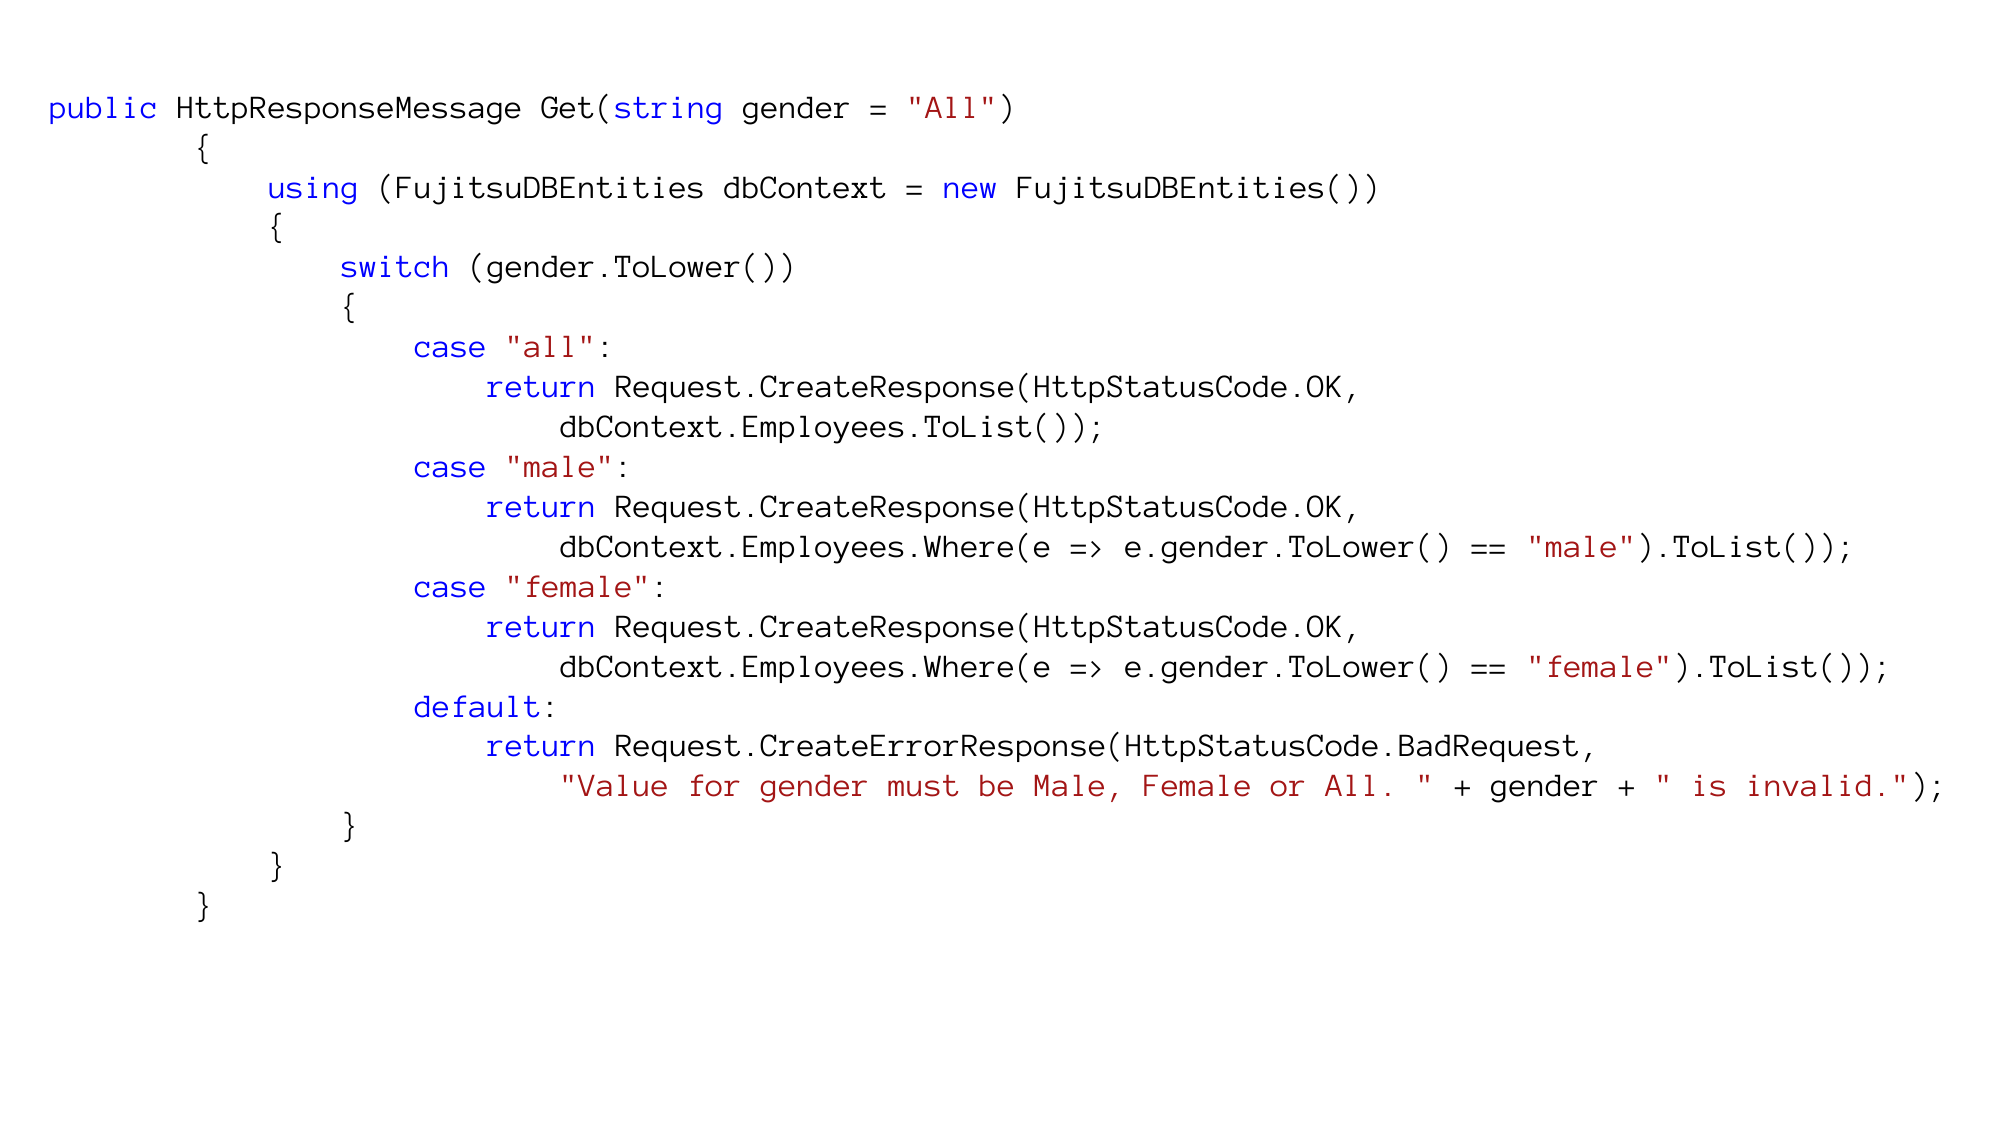

public HttpResponseMessage Get(string gender = "All")
        {
            using (FujitsuDBEntities dbContext = new FujitsuDBEntities())
            {
                switch (gender.ToLower())
                {
                    case "all":
                        return Request.CreateResponse(HttpStatusCode.OK,
                            dbContext.Employees.ToList());
                    case "male":
                        return Request.CreateResponse(HttpStatusCode.OK,
                            dbContext.Employees.Where(e => e.gender.ToLower() == "male").ToList());
                    case "female":
                        return Request.CreateResponse(HttpStatusCode.OK,
                            dbContext.Employees.Where(e => e.gender.ToLower() == "female").ToList());
                    default:
                        return Request.CreateErrorResponse(HttpStatusCode.BadRequest,
                            "Value for gender must be Male, Female or All. " + gender + " is invalid.");
                }
            }
        }